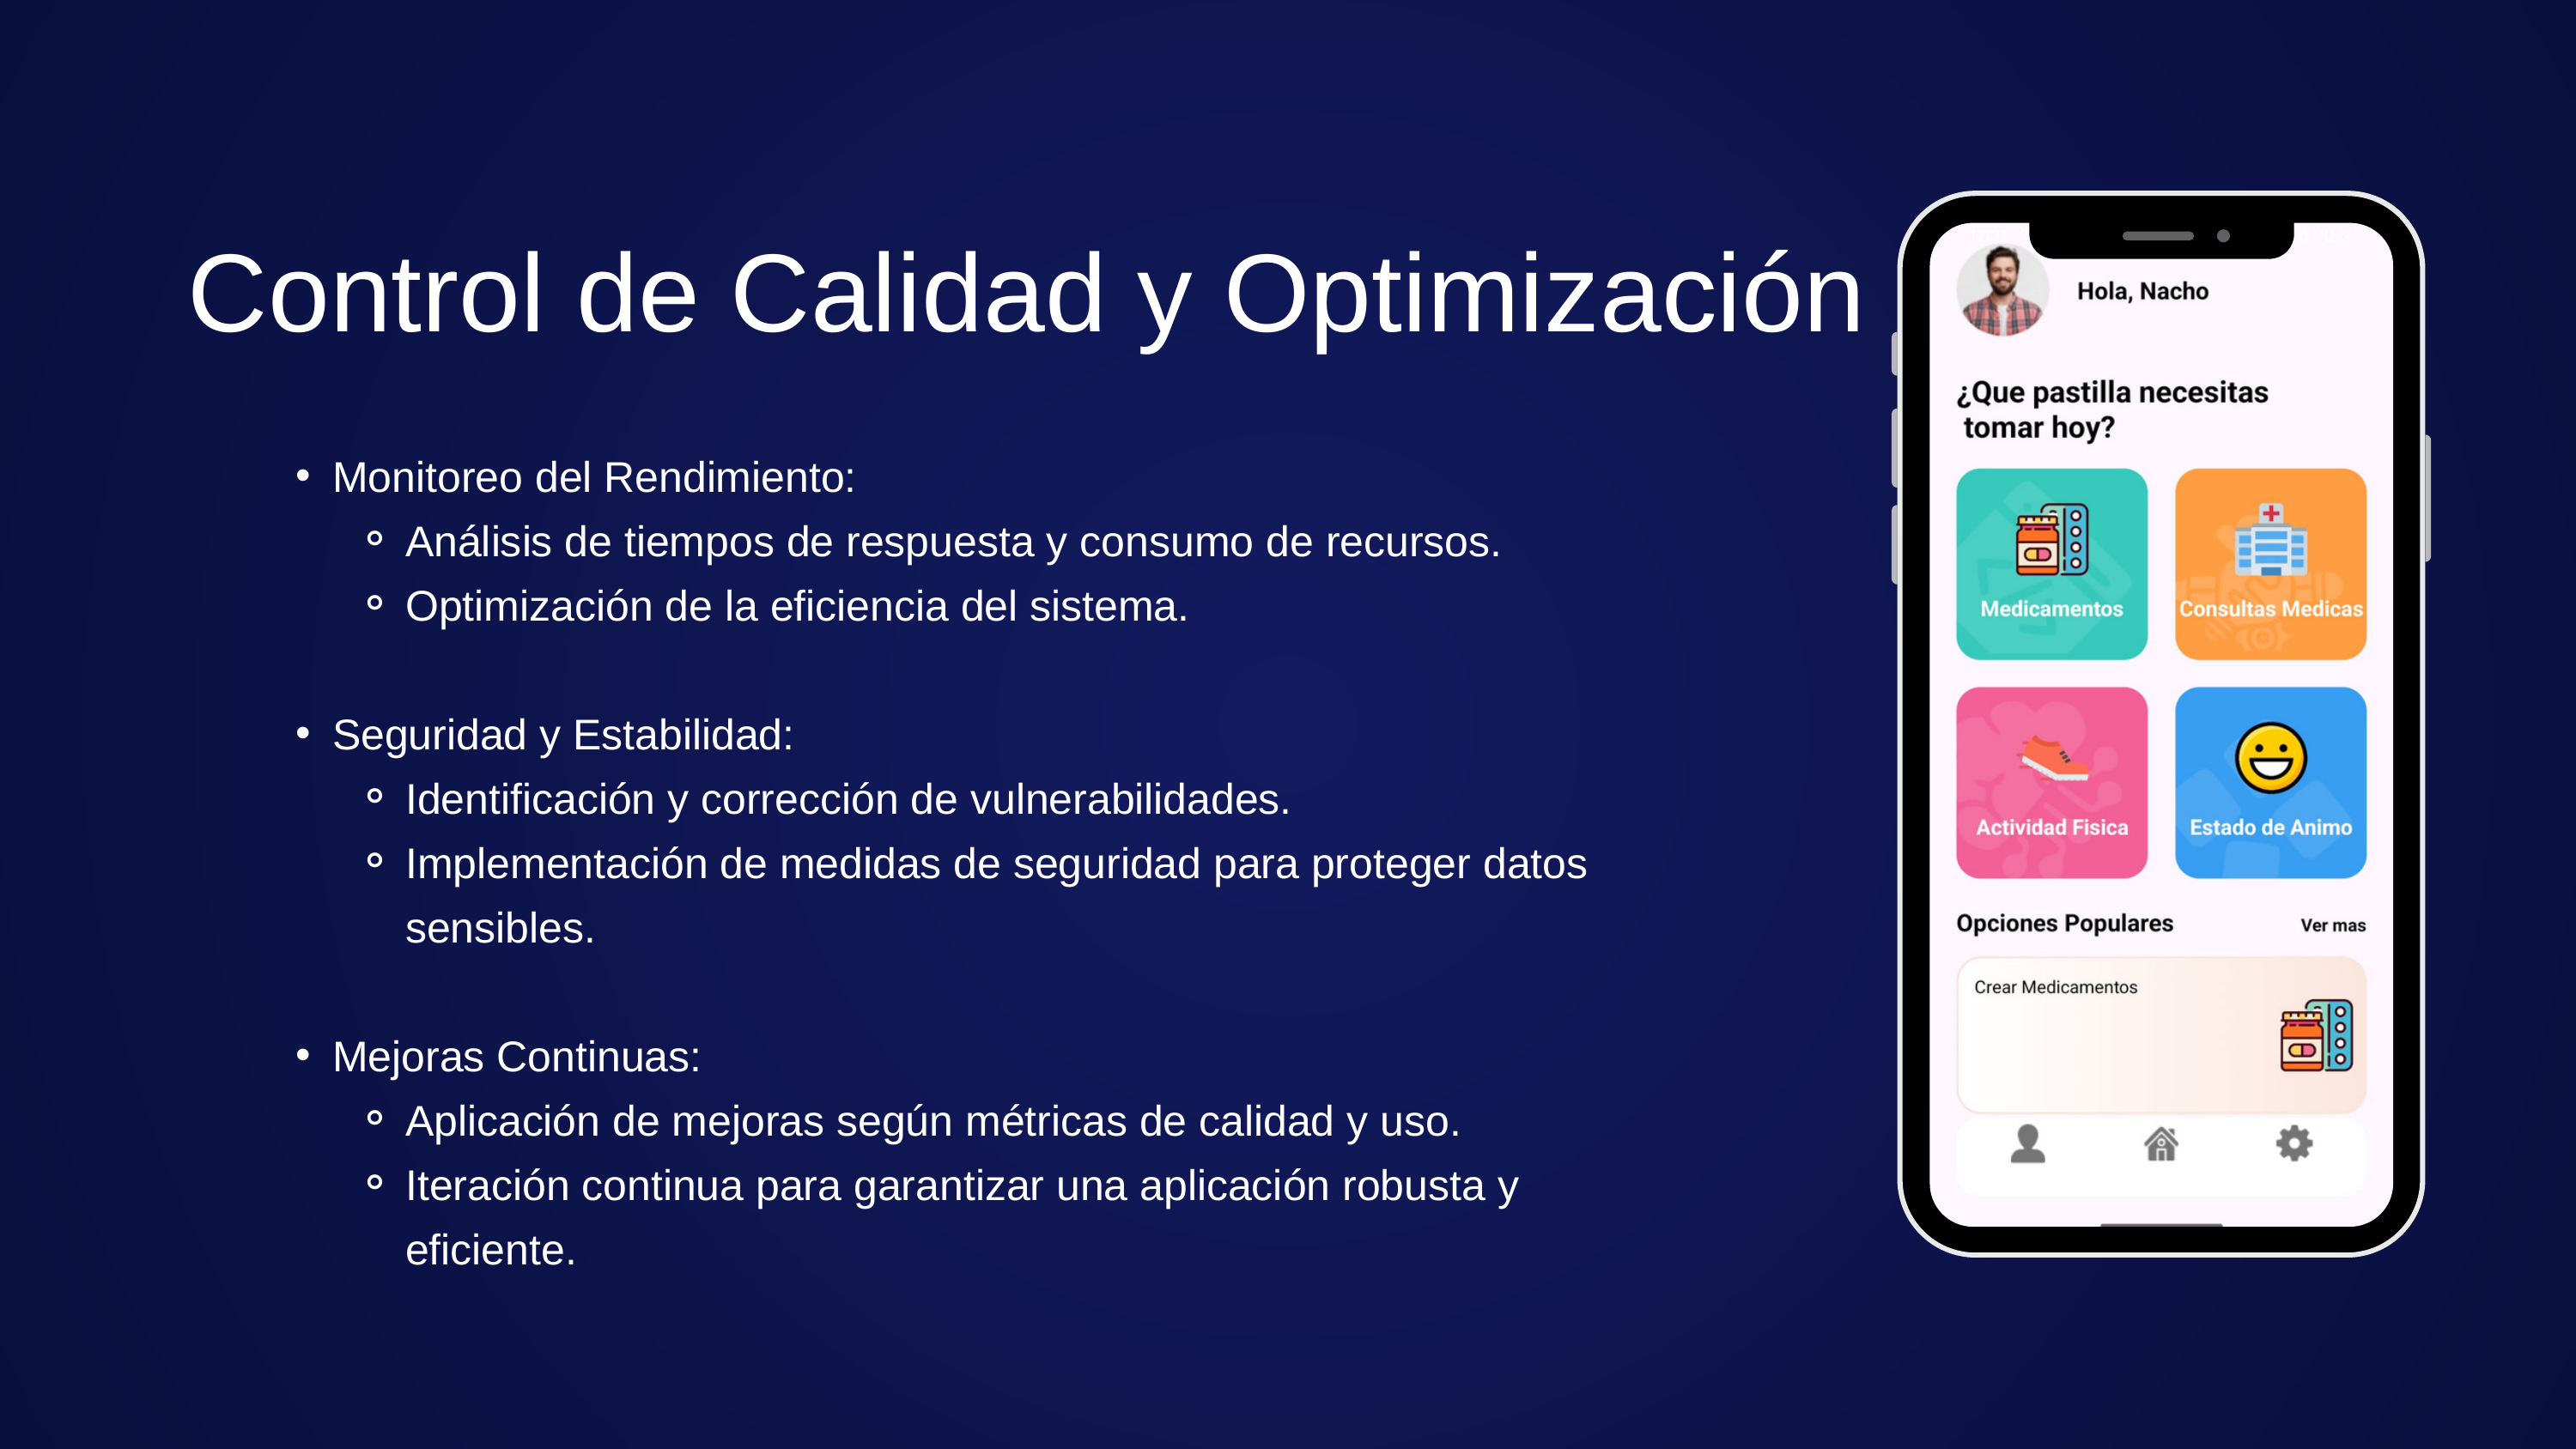

Control de Calidad y Optimización
Monitoreo del Rendimiento:
Análisis de tiempos de respuesta y consumo de recursos.
Optimización de la eficiencia del sistema.

Seguridad y Estabilidad:
Identificación y corrección de vulnerabilidades.
Implementación de medidas de seguridad para proteger datos sensibles.

Mejoras Continuas:
Aplicación de mejoras según métricas de calidad y uso.
Iteración continua para garantizar una aplicación robusta y eficiente.